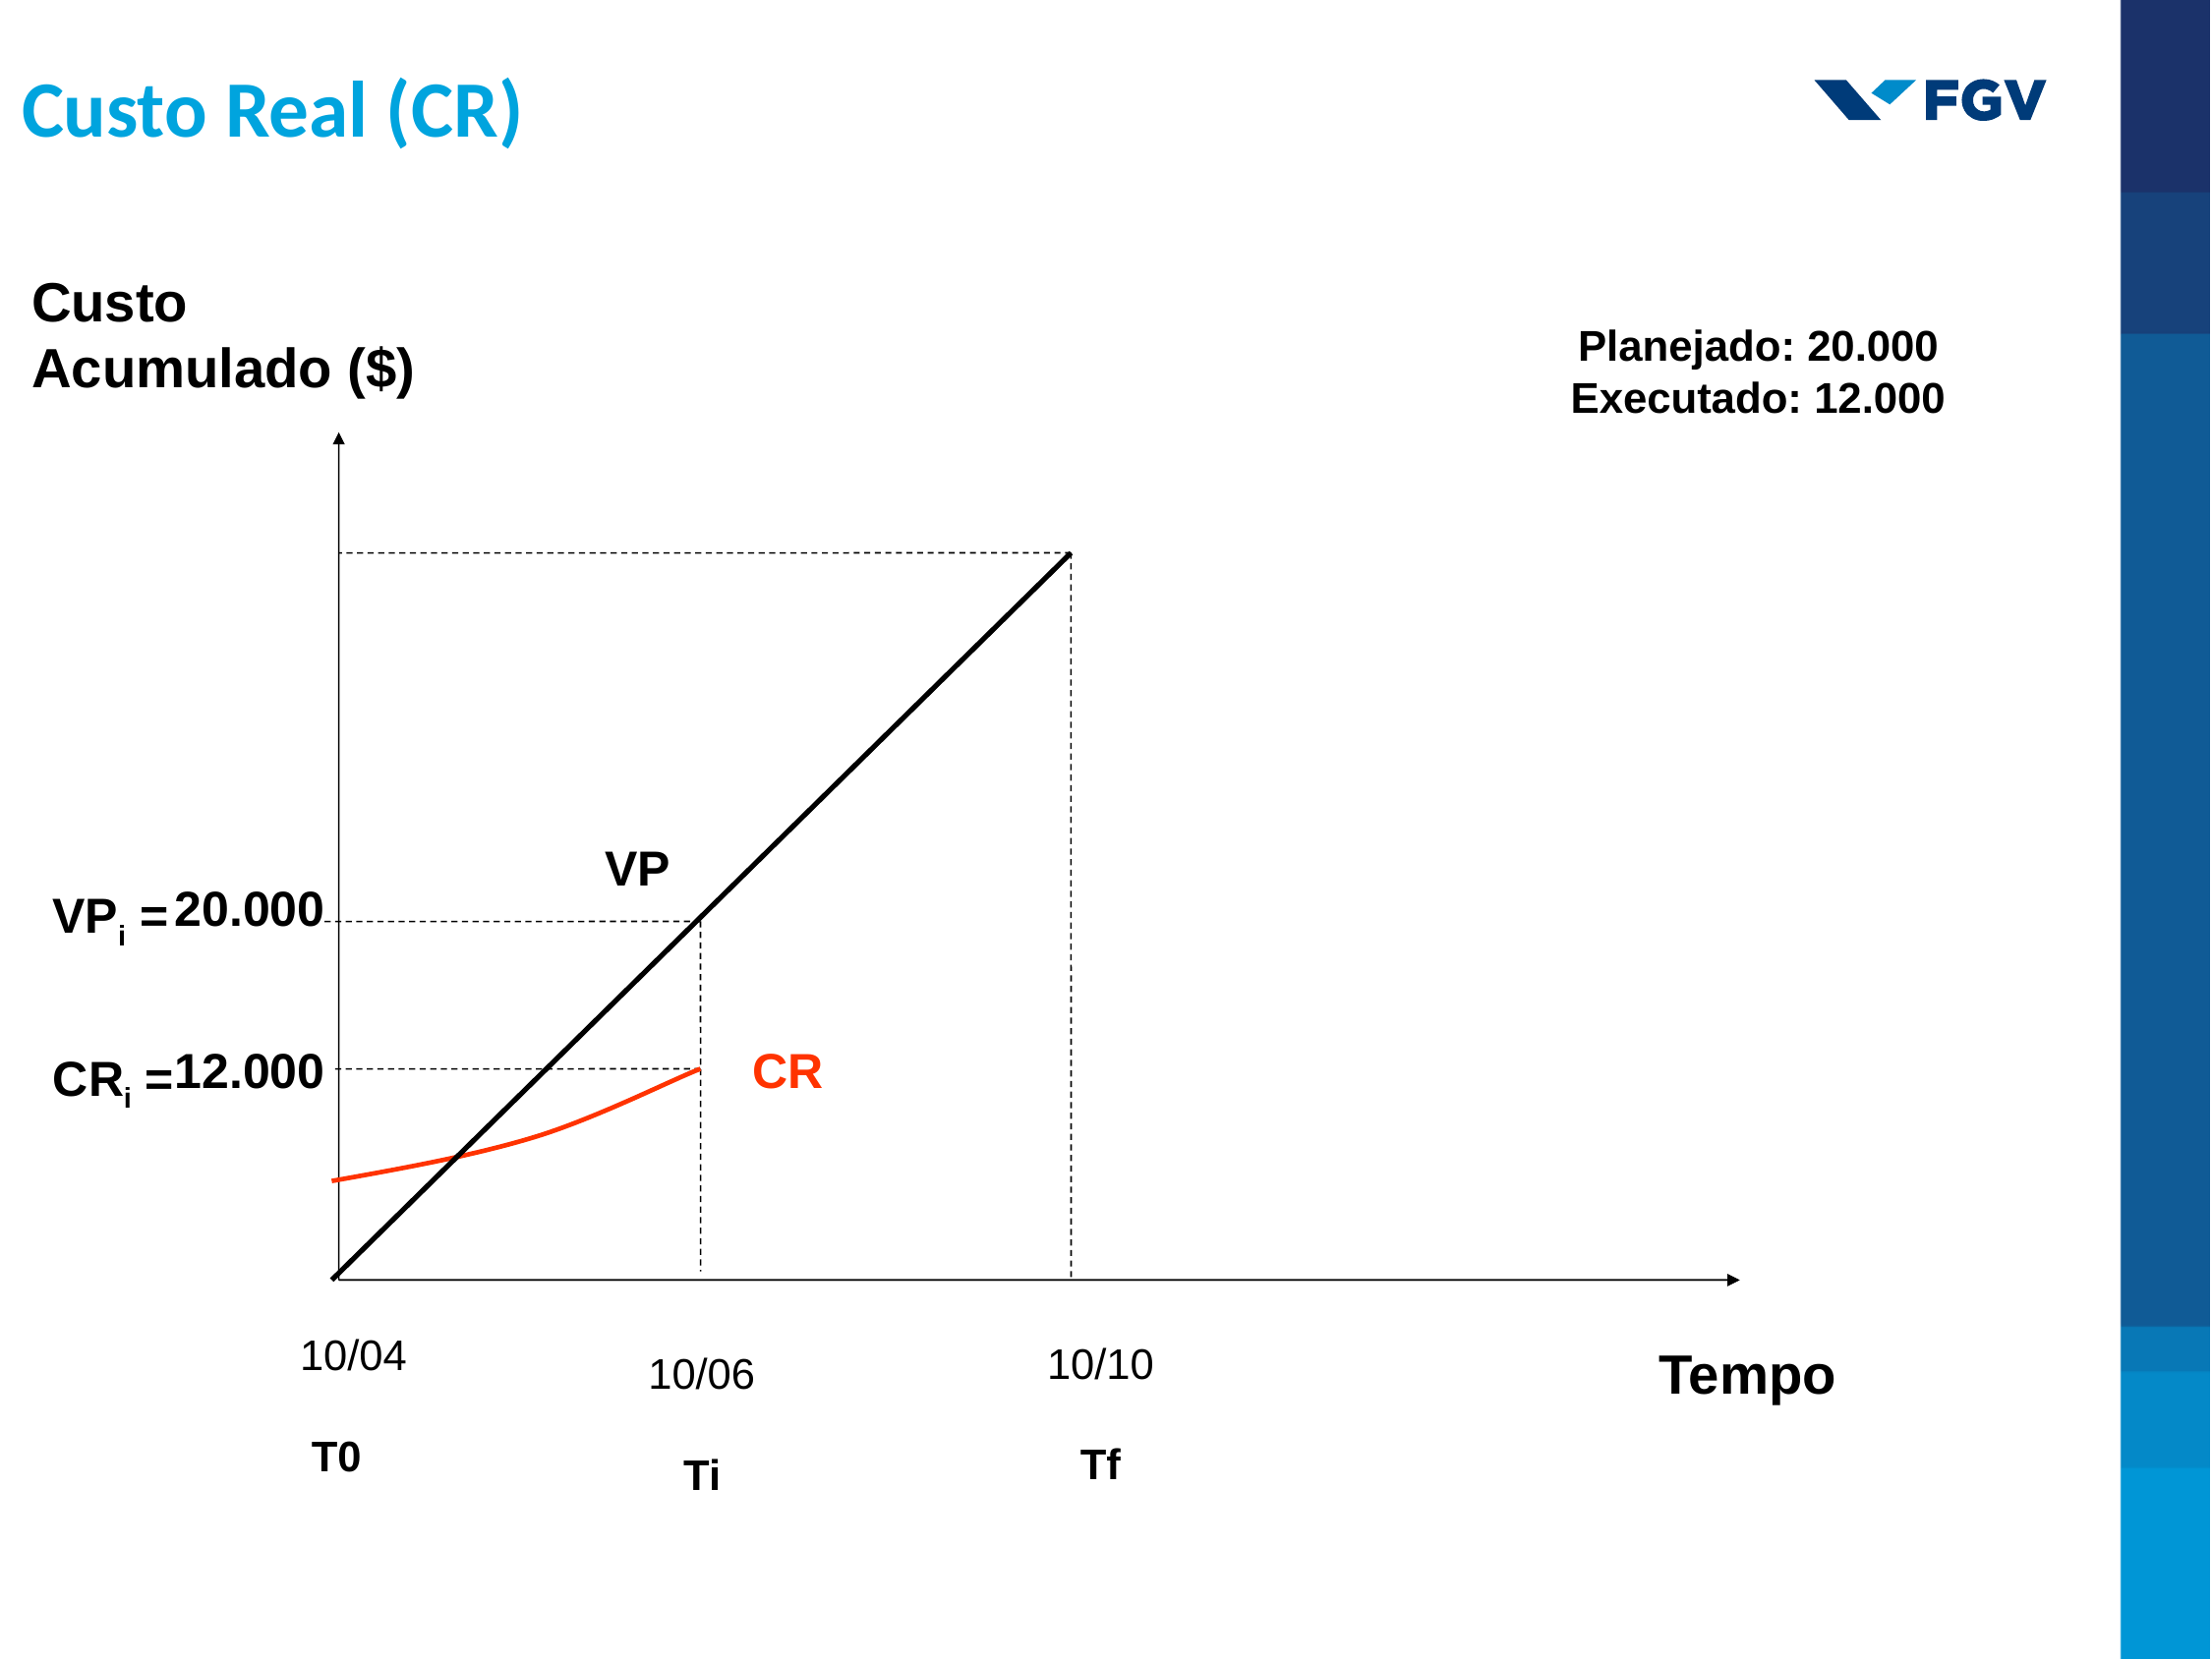

Custo Real (CR)
Custo
Acumulado ($)

Planejado: 20.000
Executado: 12.000

VP
20.000
VPi =

12.000
CR
CRi =

10/04
 T0

10/10
Tf
10/06
Ti
Tempo